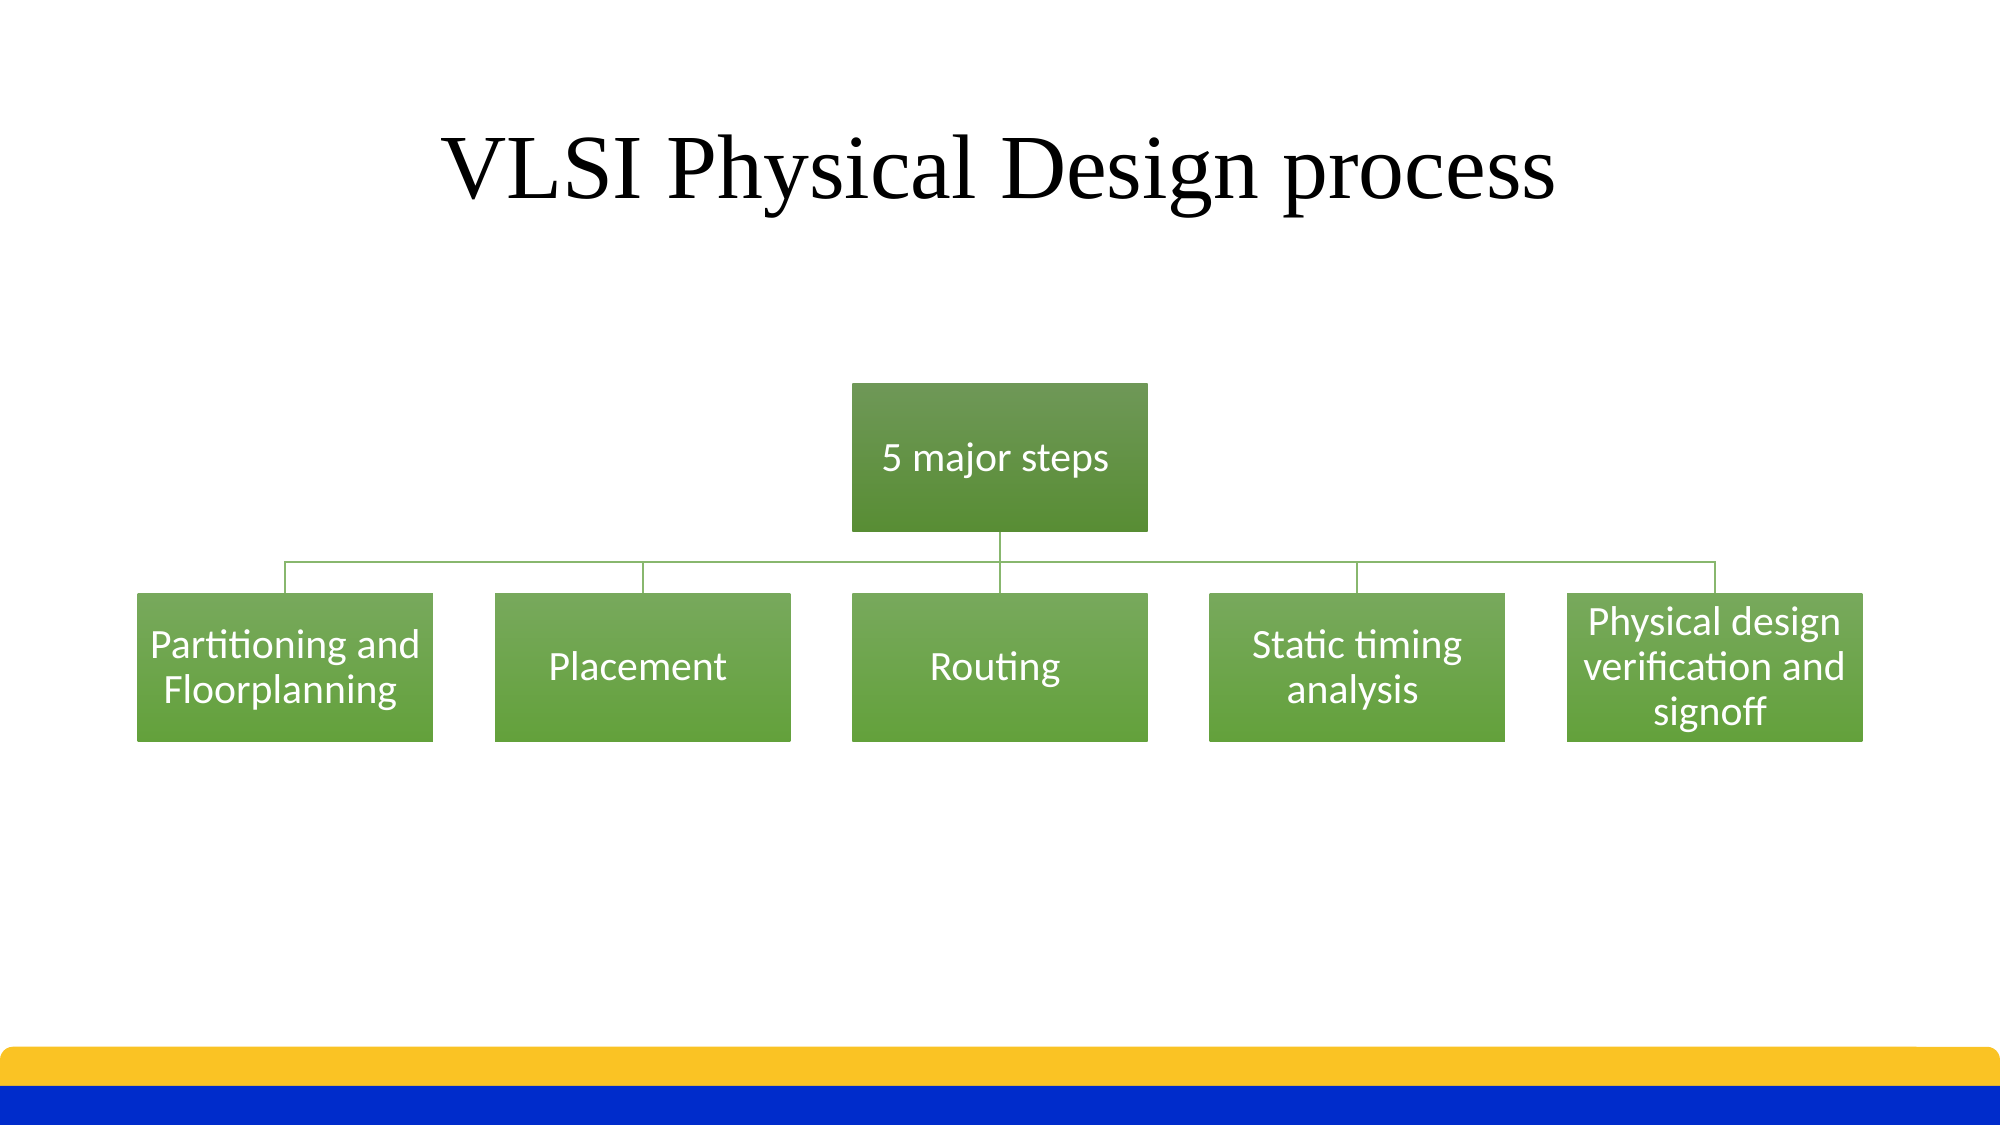

# VLSI Physical Design process
5 major steps
Partitioning and Floorplanning
Placement
Routing
Static timing analysis
Physical design verification and signoff
7